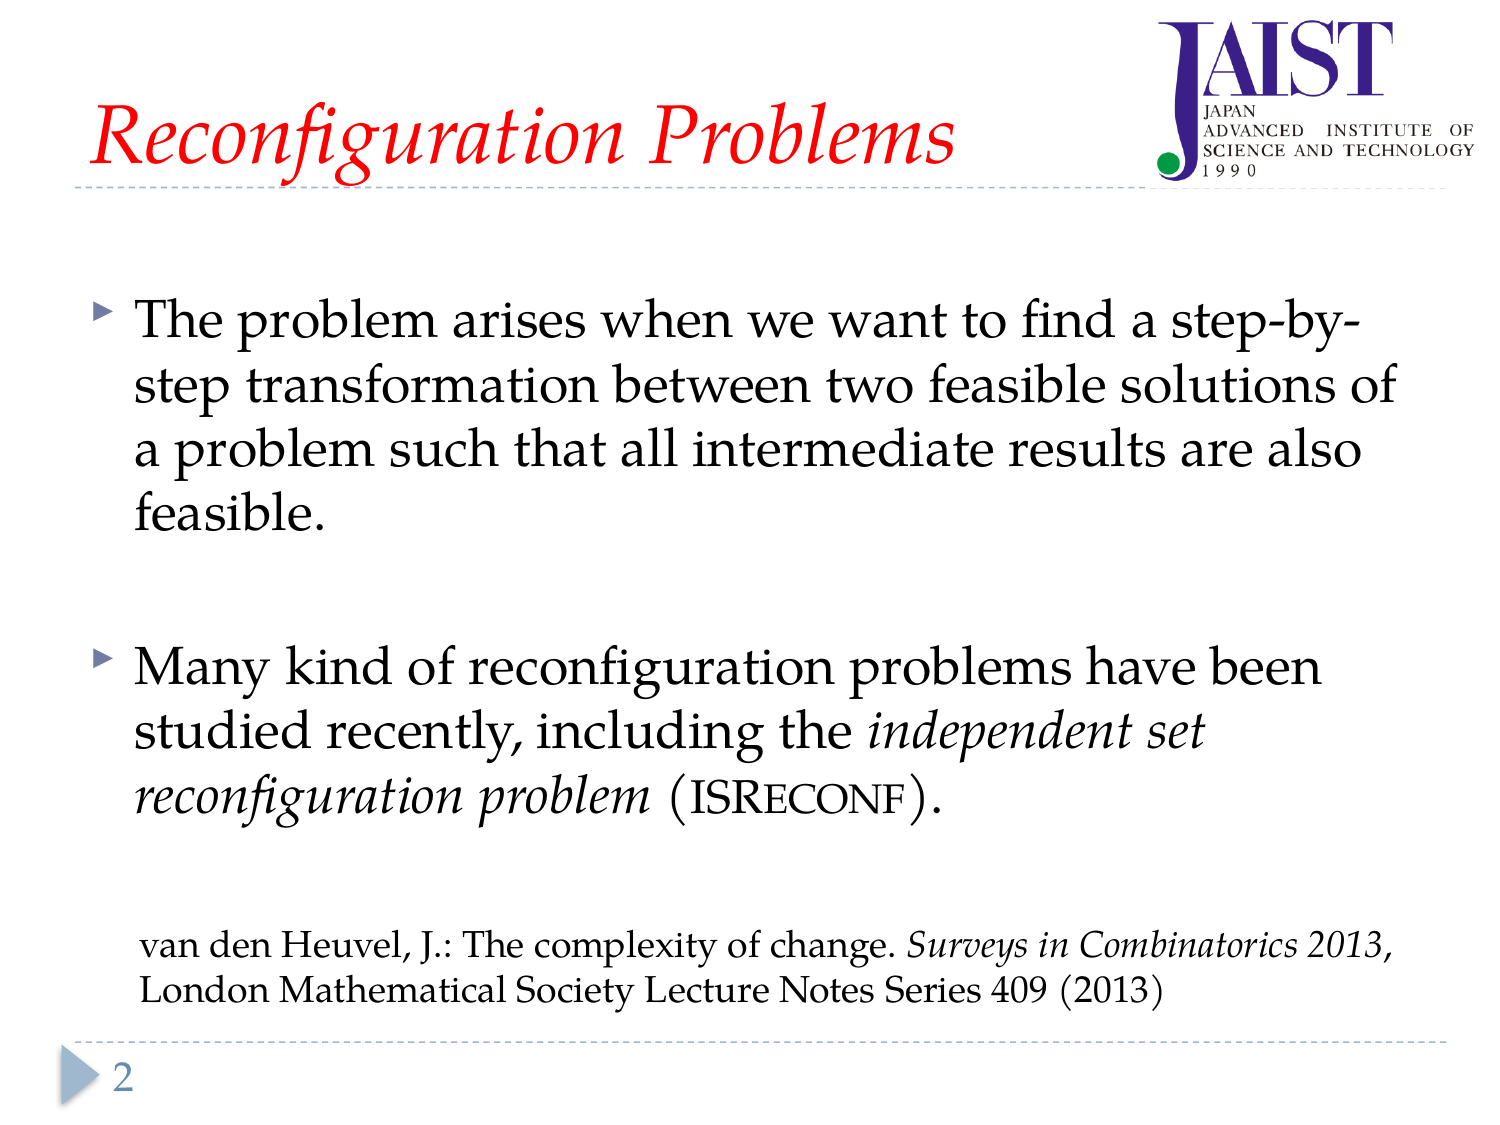

# Reconfiguration Problems

The problem arises when we want to find a step-by-step transformation between two feasible solutions of a problem such that all intermediate results are also feasible.

Many kind of reconfiguration problems have been studied recently, including the independent set reconfiguration problem (ISRECONF).

van den Heuvel, J.: The complexity of change. Surveys in Combinatorics 2013,
London Mathematical Society Lecture Notes Series 409 (2013)
2